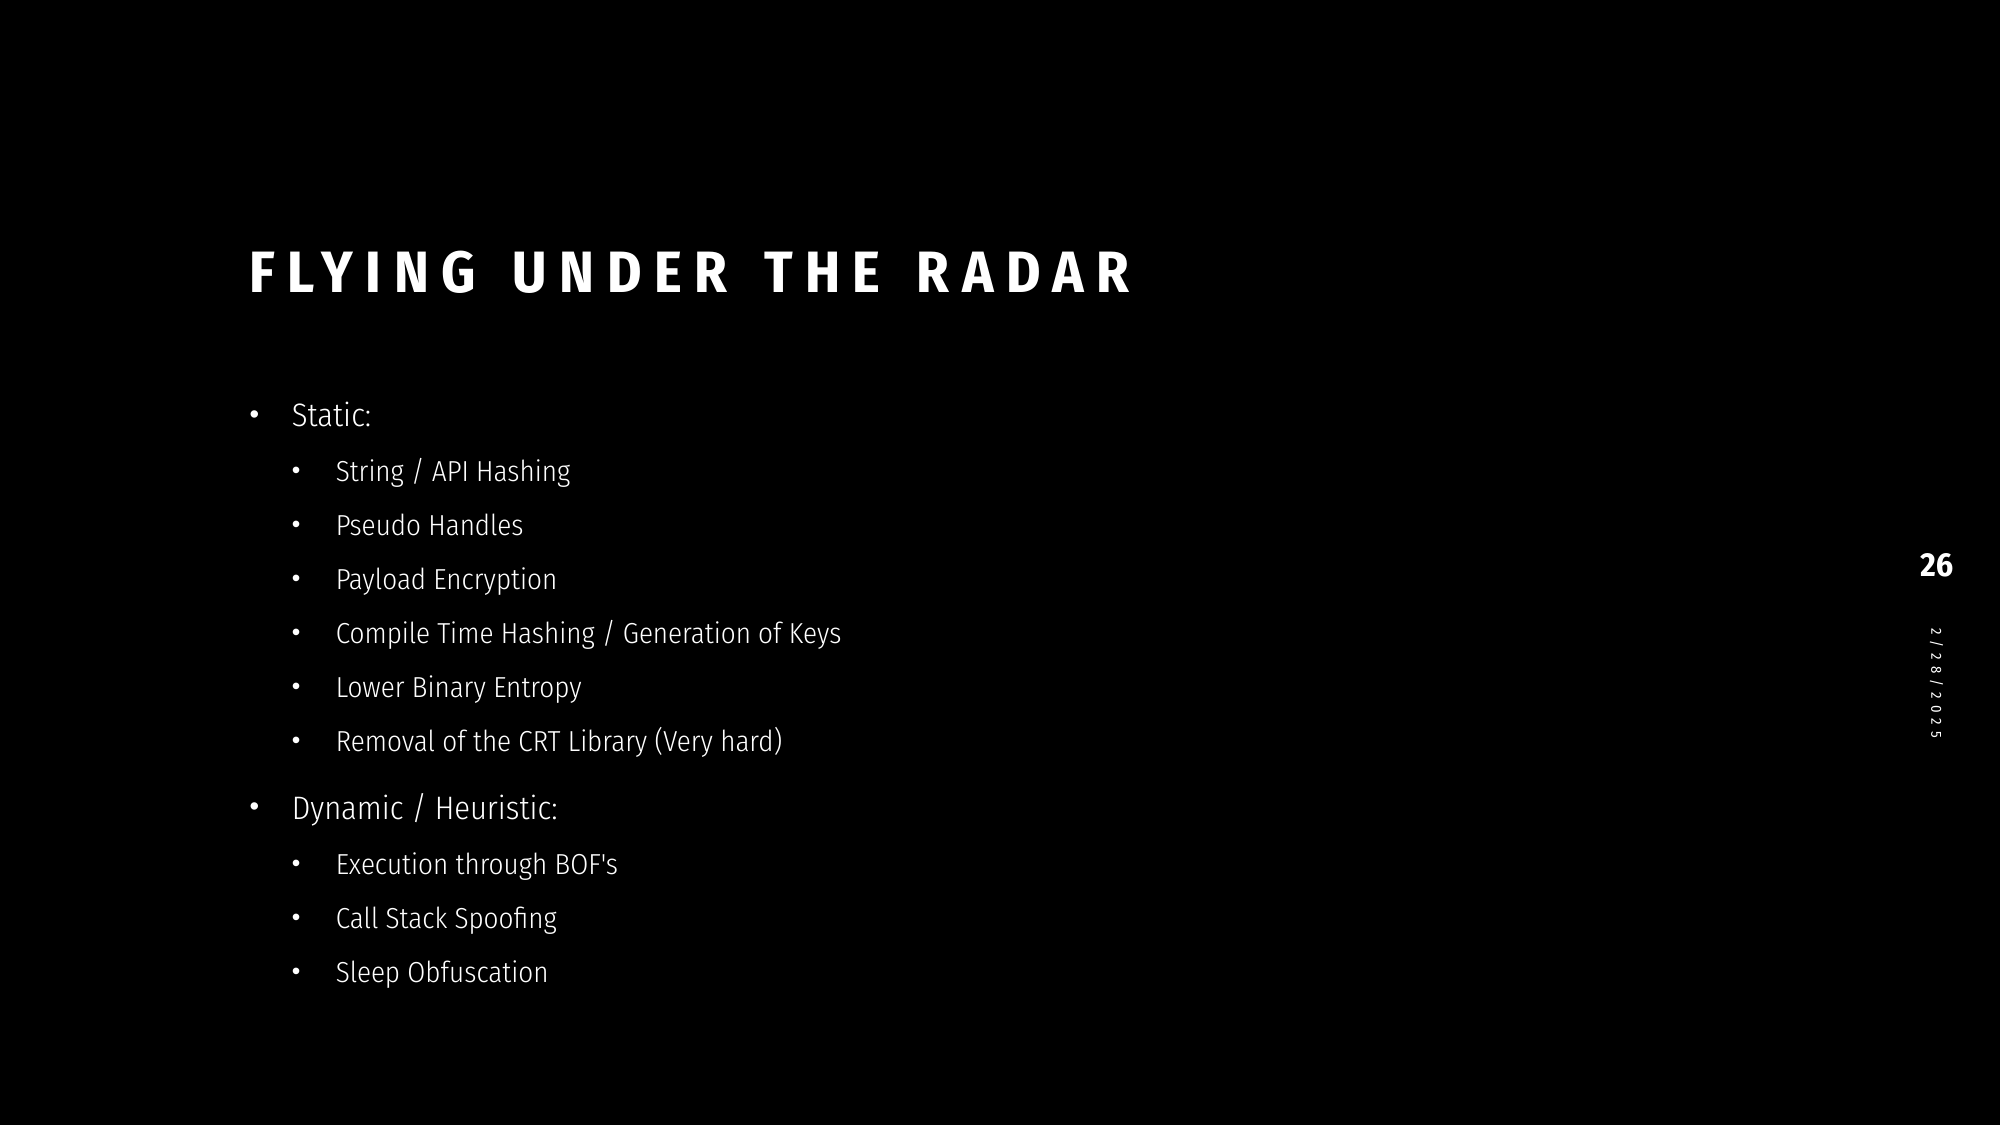

# Flying under the radar

Static:
String / API Hashing
Pseudo Handles
Payload Encryption
Compile Time Hashing / Generation of Keys
Lower Binary Entropy
Removal of the CRT Library (Very hard)
Dynamic / Heuristic:
Execution through BOF's
Call Stack Spoofing
Sleep Obfuscation
26
2/28/2025